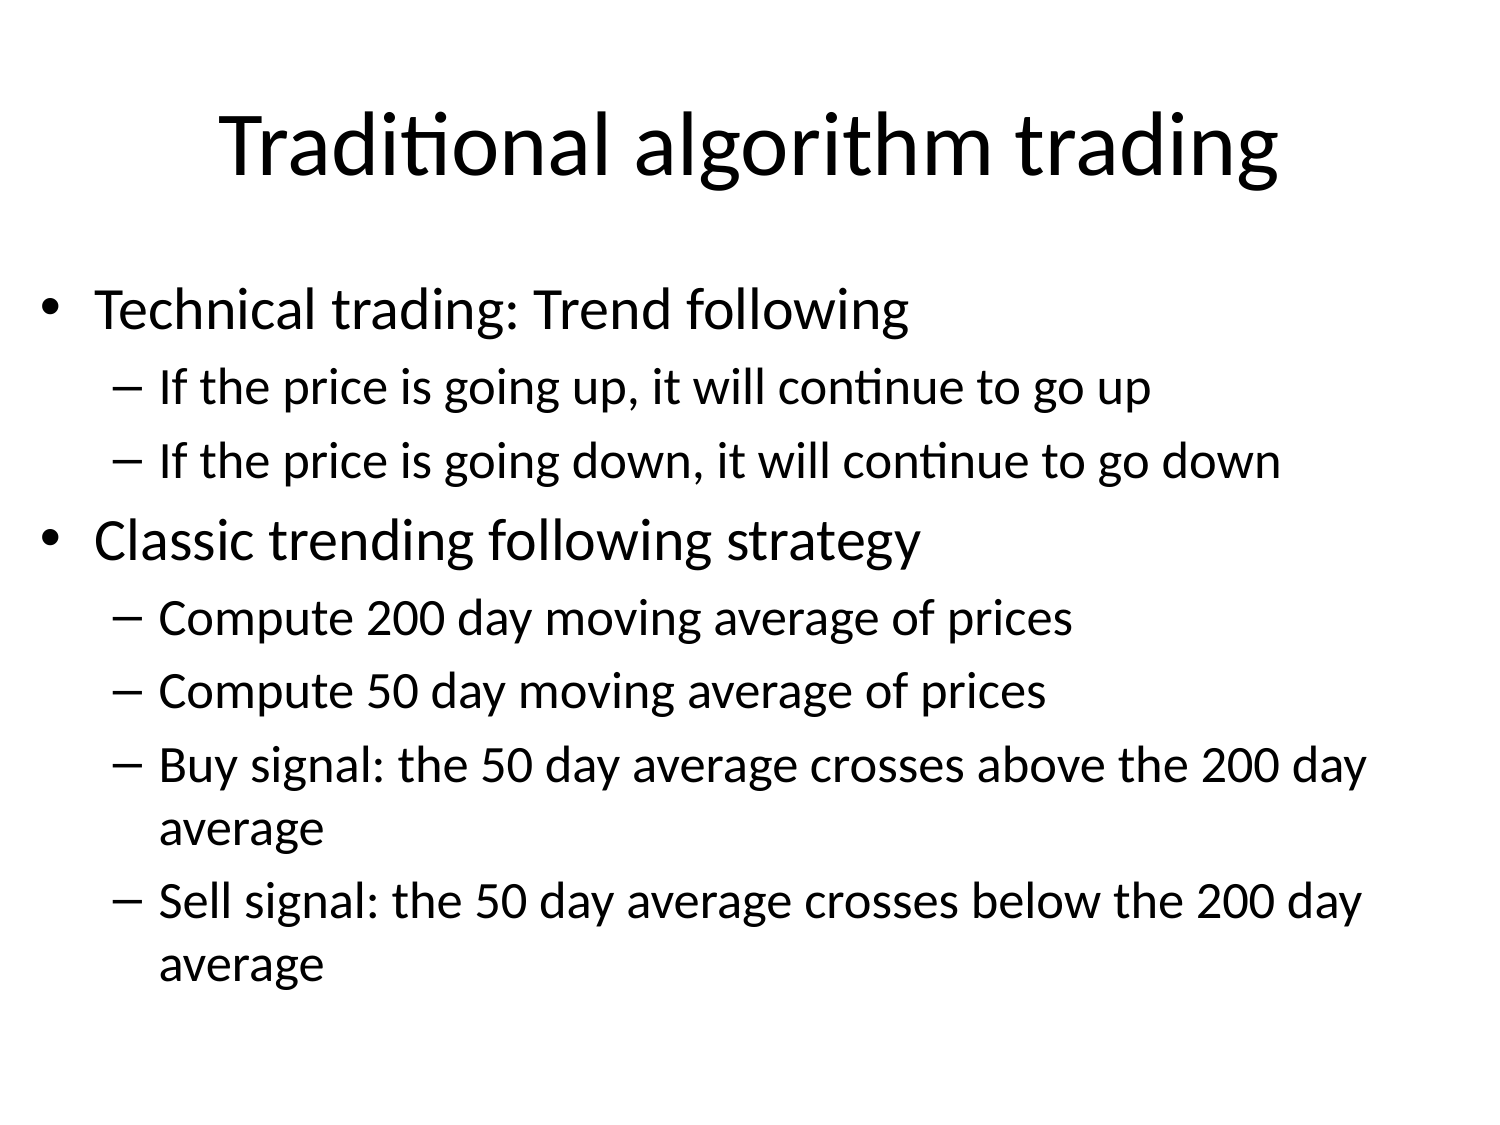

# Traditional algorithm trading
Technical trading: Trend following
If the price is going up, it will continue to go up
If the price is going down, it will continue to go down
Classic trending following strategy
Compute 200 day moving average of prices
Compute 50 day moving average of prices
Buy signal: the 50 day average crosses above the 200 day average
Sell signal: the 50 day average crosses below the 200 day average